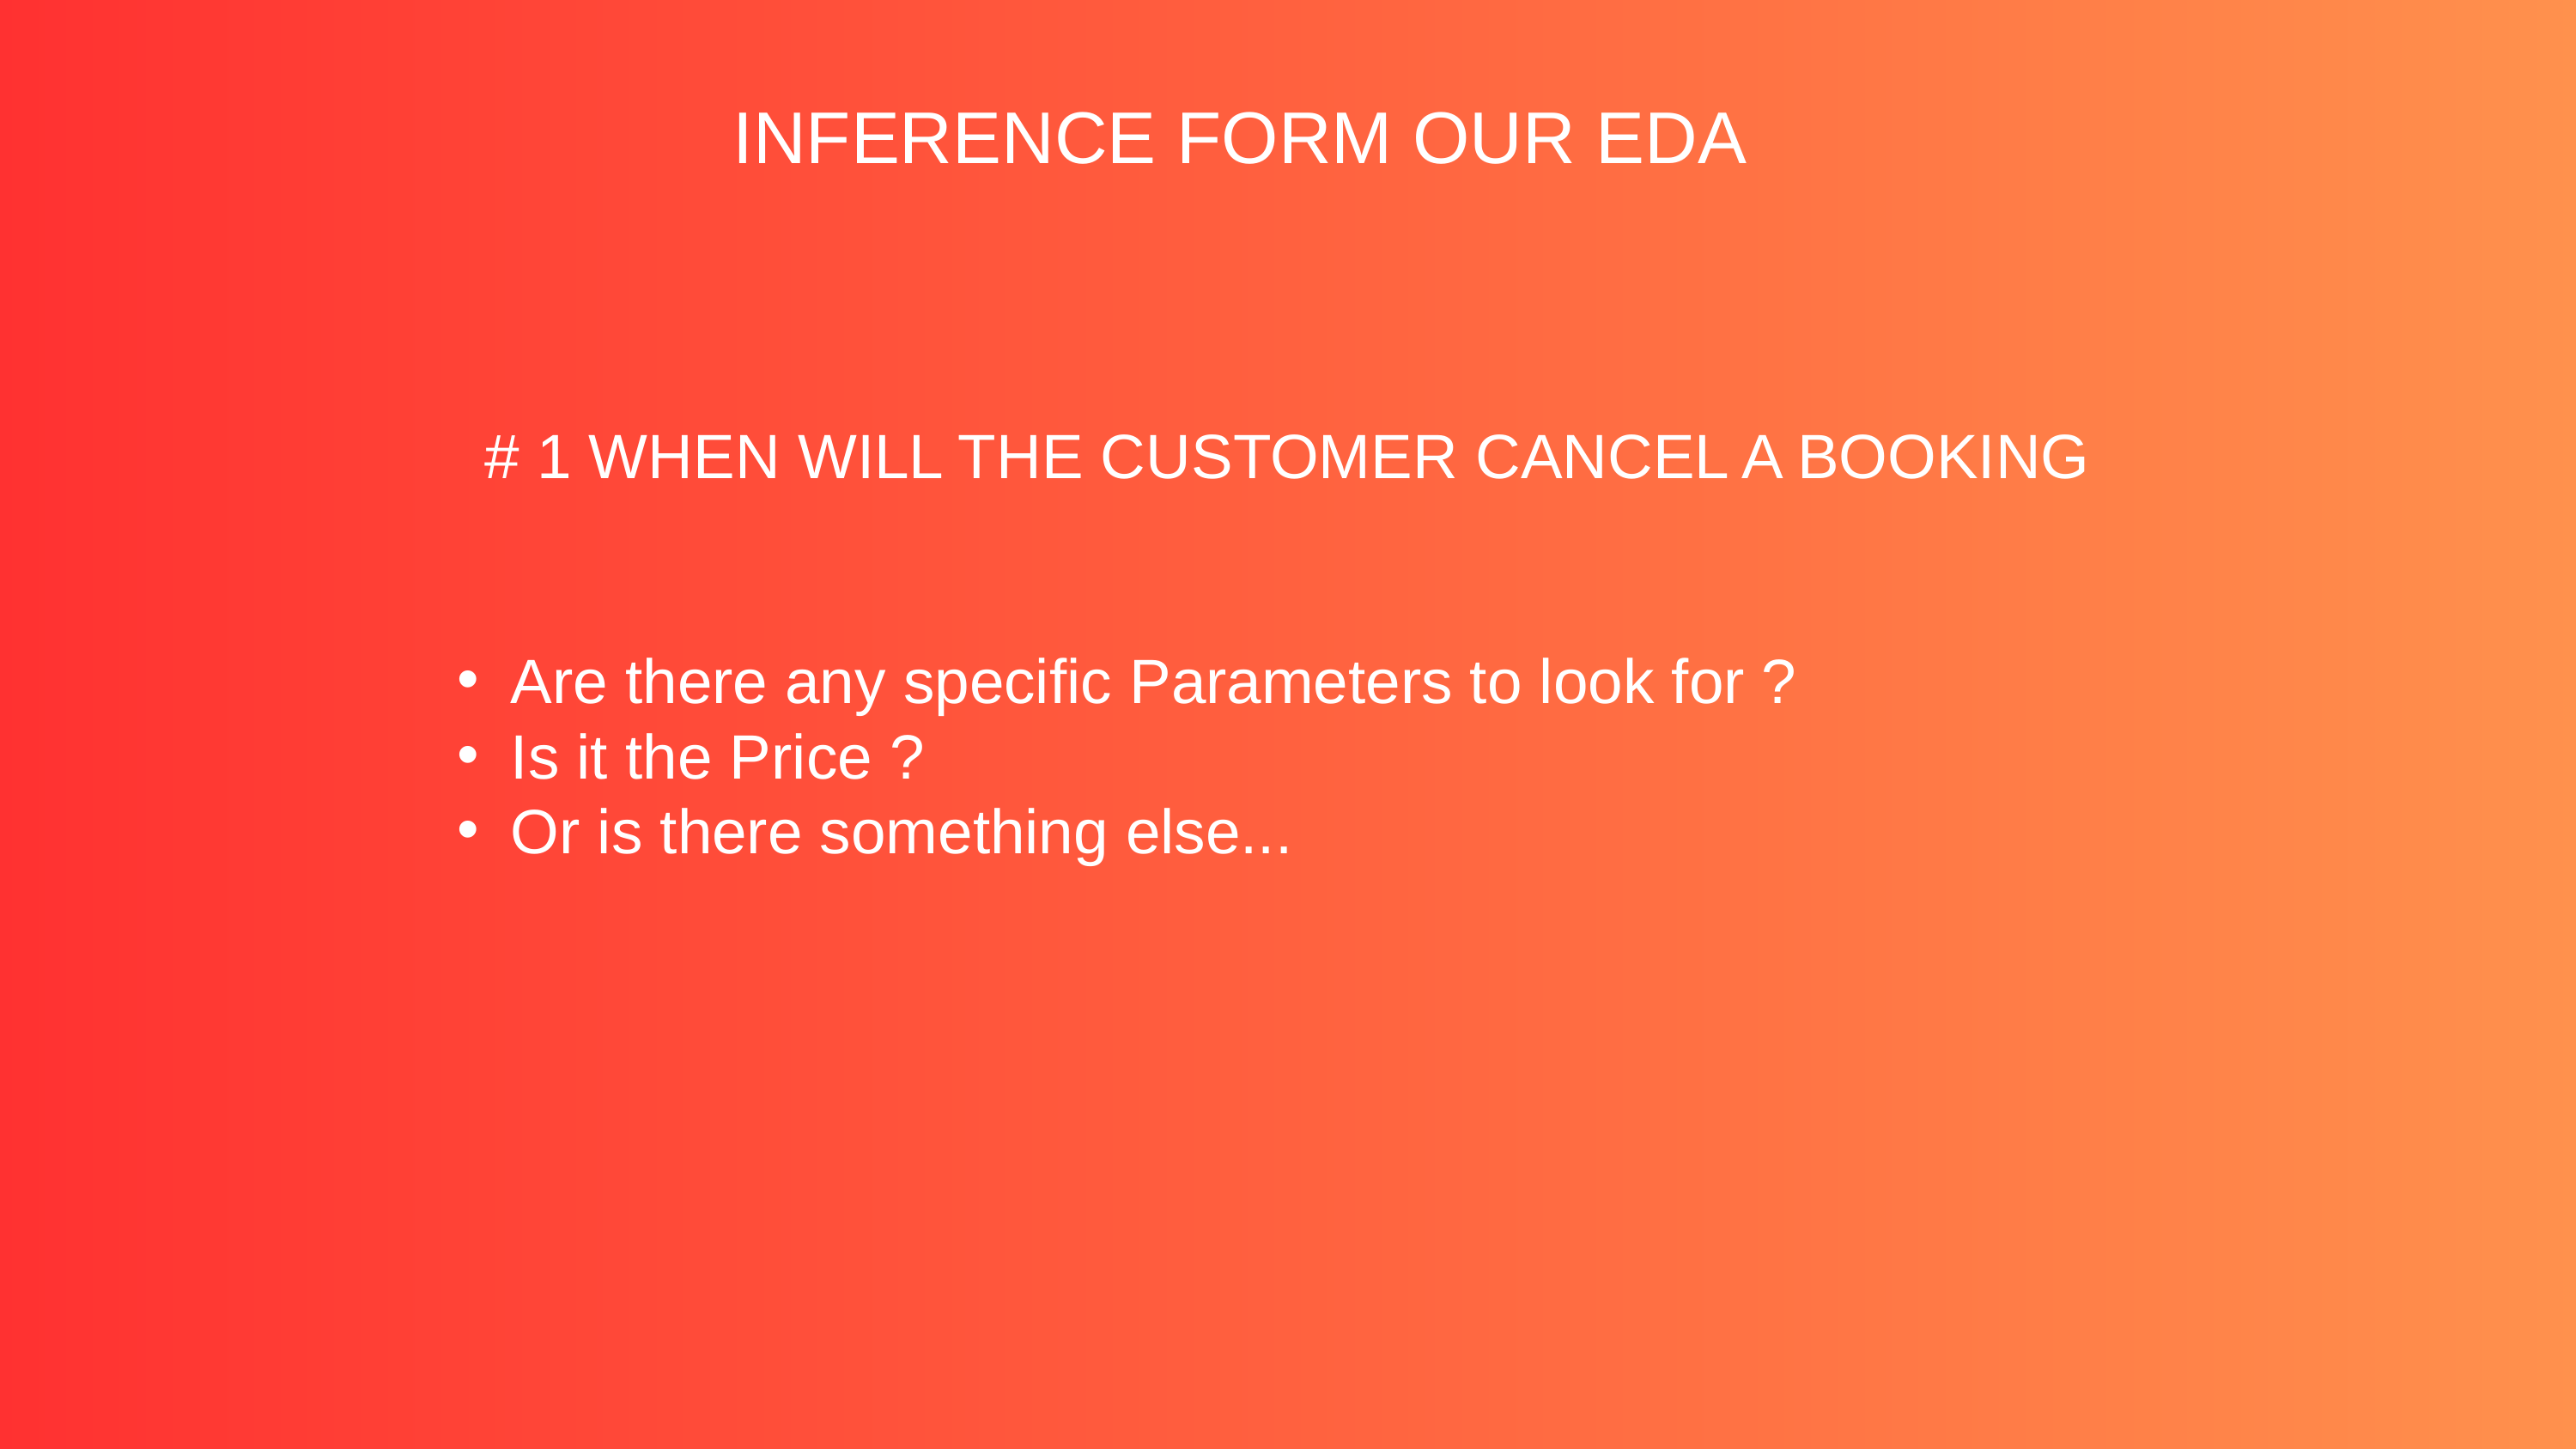

INFERENCE FORM OUR EDA
# 1 WHEN WILL THE CUSTOMER CANCEL A BOOKING

Are there any specific Parameters to look for ?
Is it the Price ?
Or is there something else...